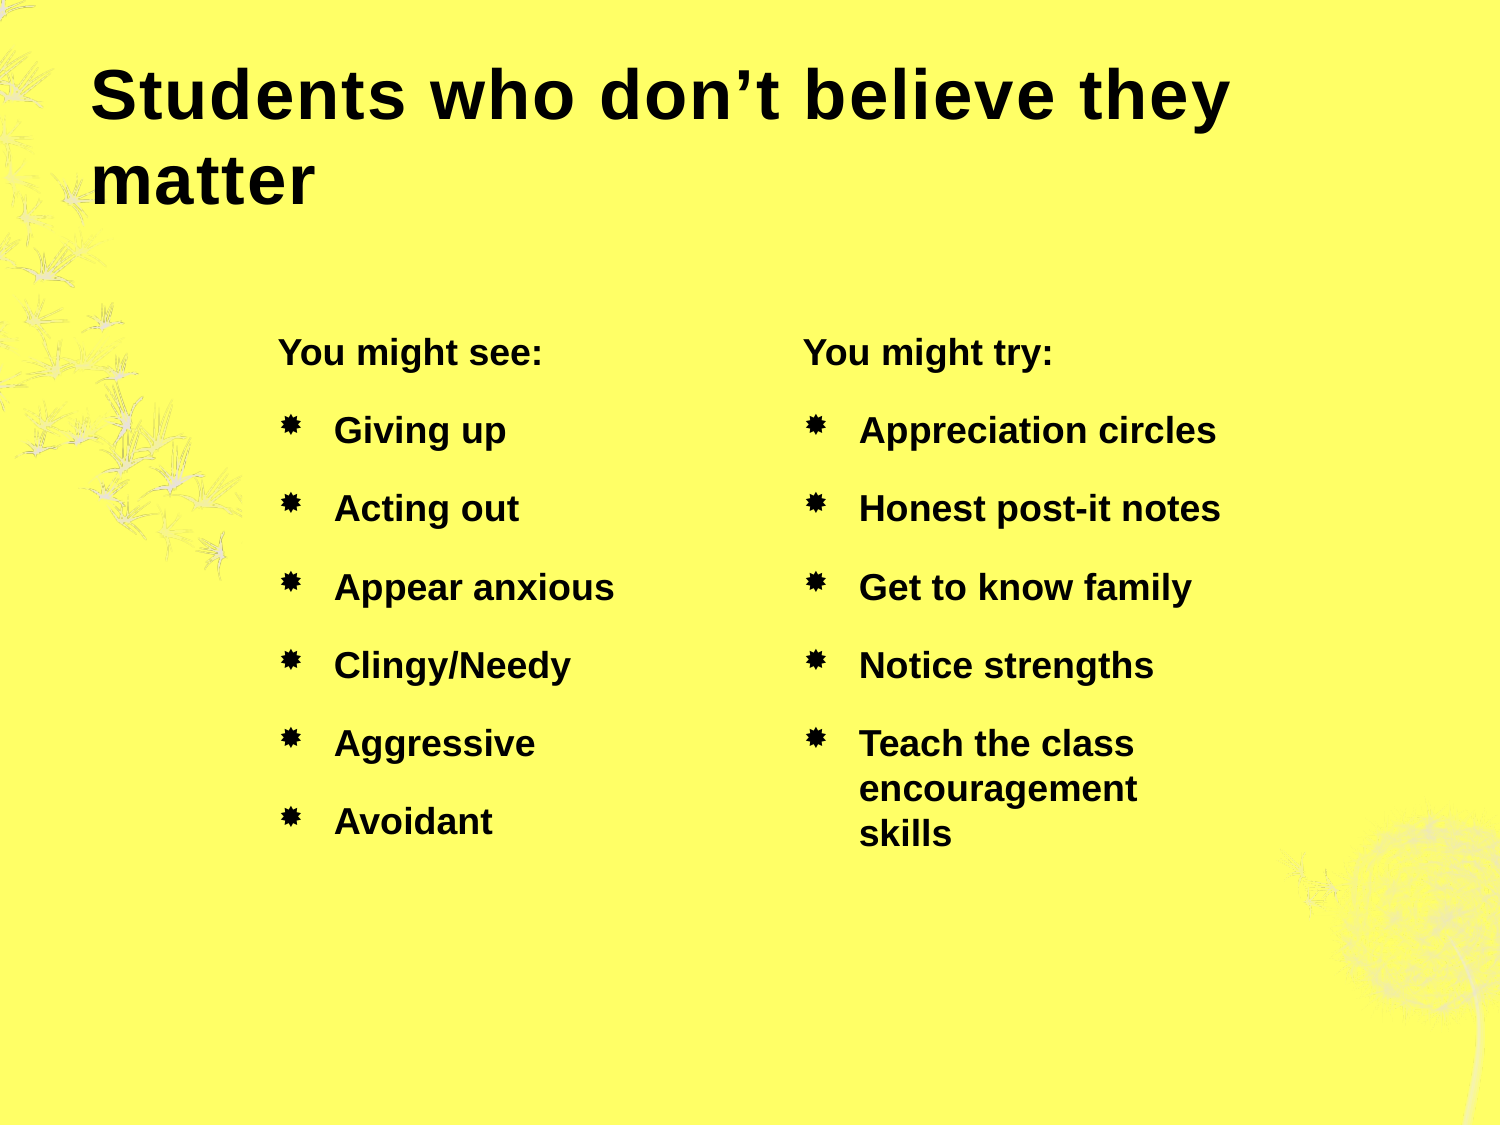

# Students who don’t believe they matter
You might see:
Giving up
Acting out
Appear anxious
Clingy/Needy
Aggressive
Avoidant
You might try:
Appreciation circles
Honest post-it notes
Get to know family
Notice strengths
Teach the class encouragement skills